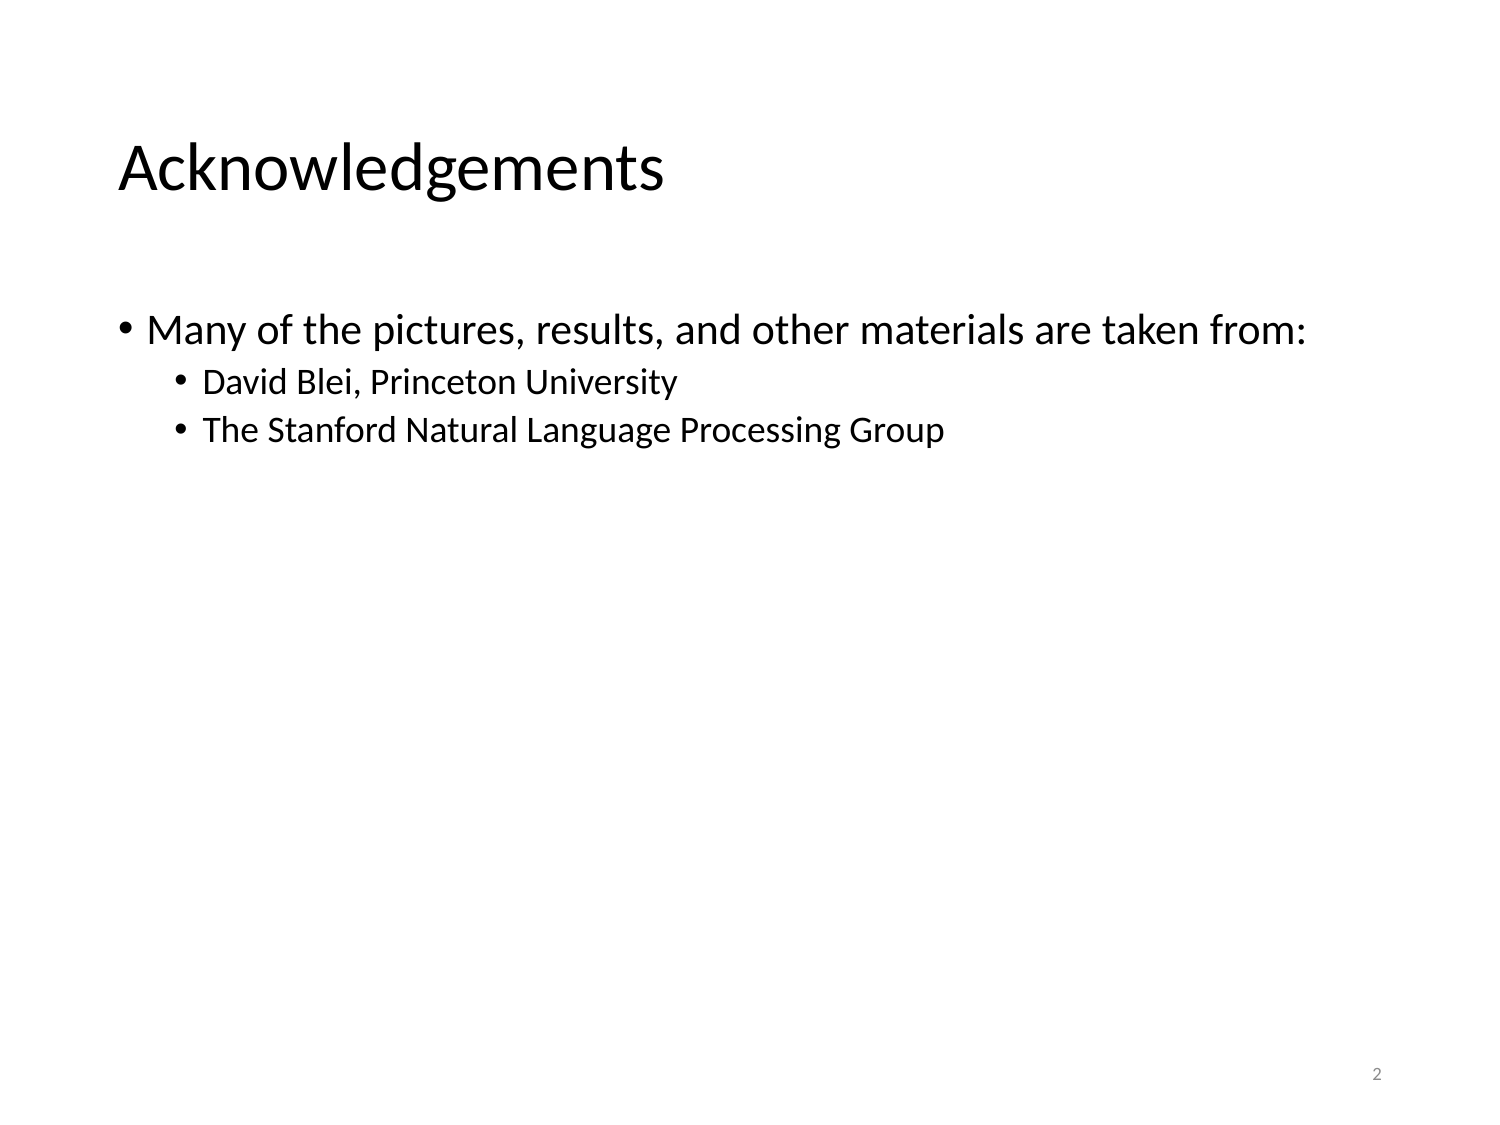

# Acknowledgements
Many of the pictures, results, and other materials are taken from:
David Blei, Princeton University
The Stanford Natural Language Processing Group

2